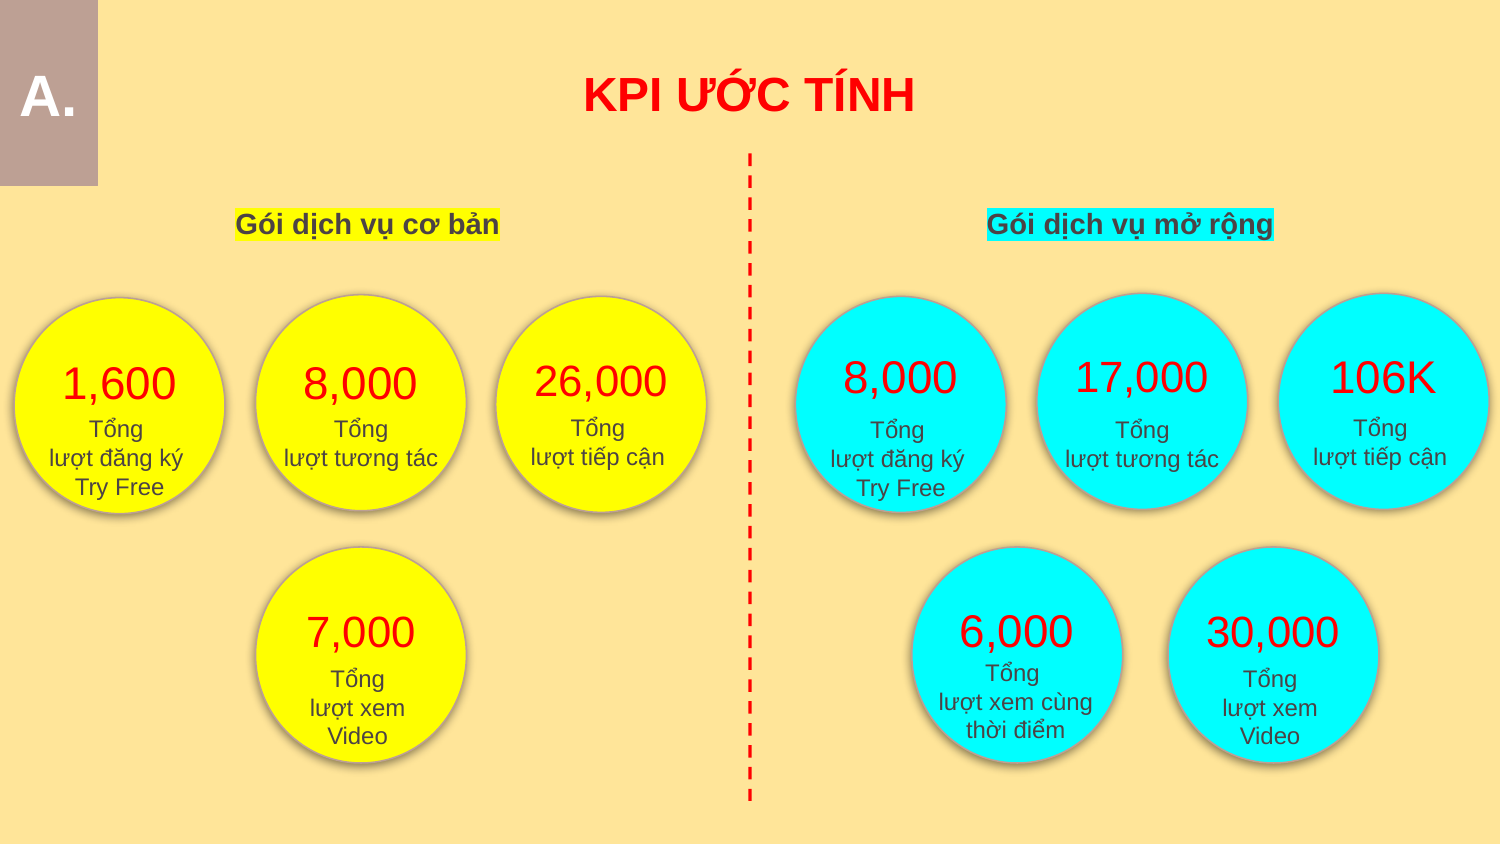

A.
# KPI ƯỚC TÍNH
Gói dịch vụ cơ bản
Gói dịch vụ mở rộng

8,000
106K
17,000
26,000
1,600
8,000
Tổng
lượt tiếp cận
Tổng
lượt tiếp cận
Tổng
lượt đăng ký
Try Free
Tổng
lượt tương tác
Tổng
lượt đăng ký
Try Free
Tổng
lượt tương tác

6,000
7,000
30,000
Tổng
lượt xem cùng thời điểm
Tổng
lượt xem
Video
Tổng
lượt xem
Video